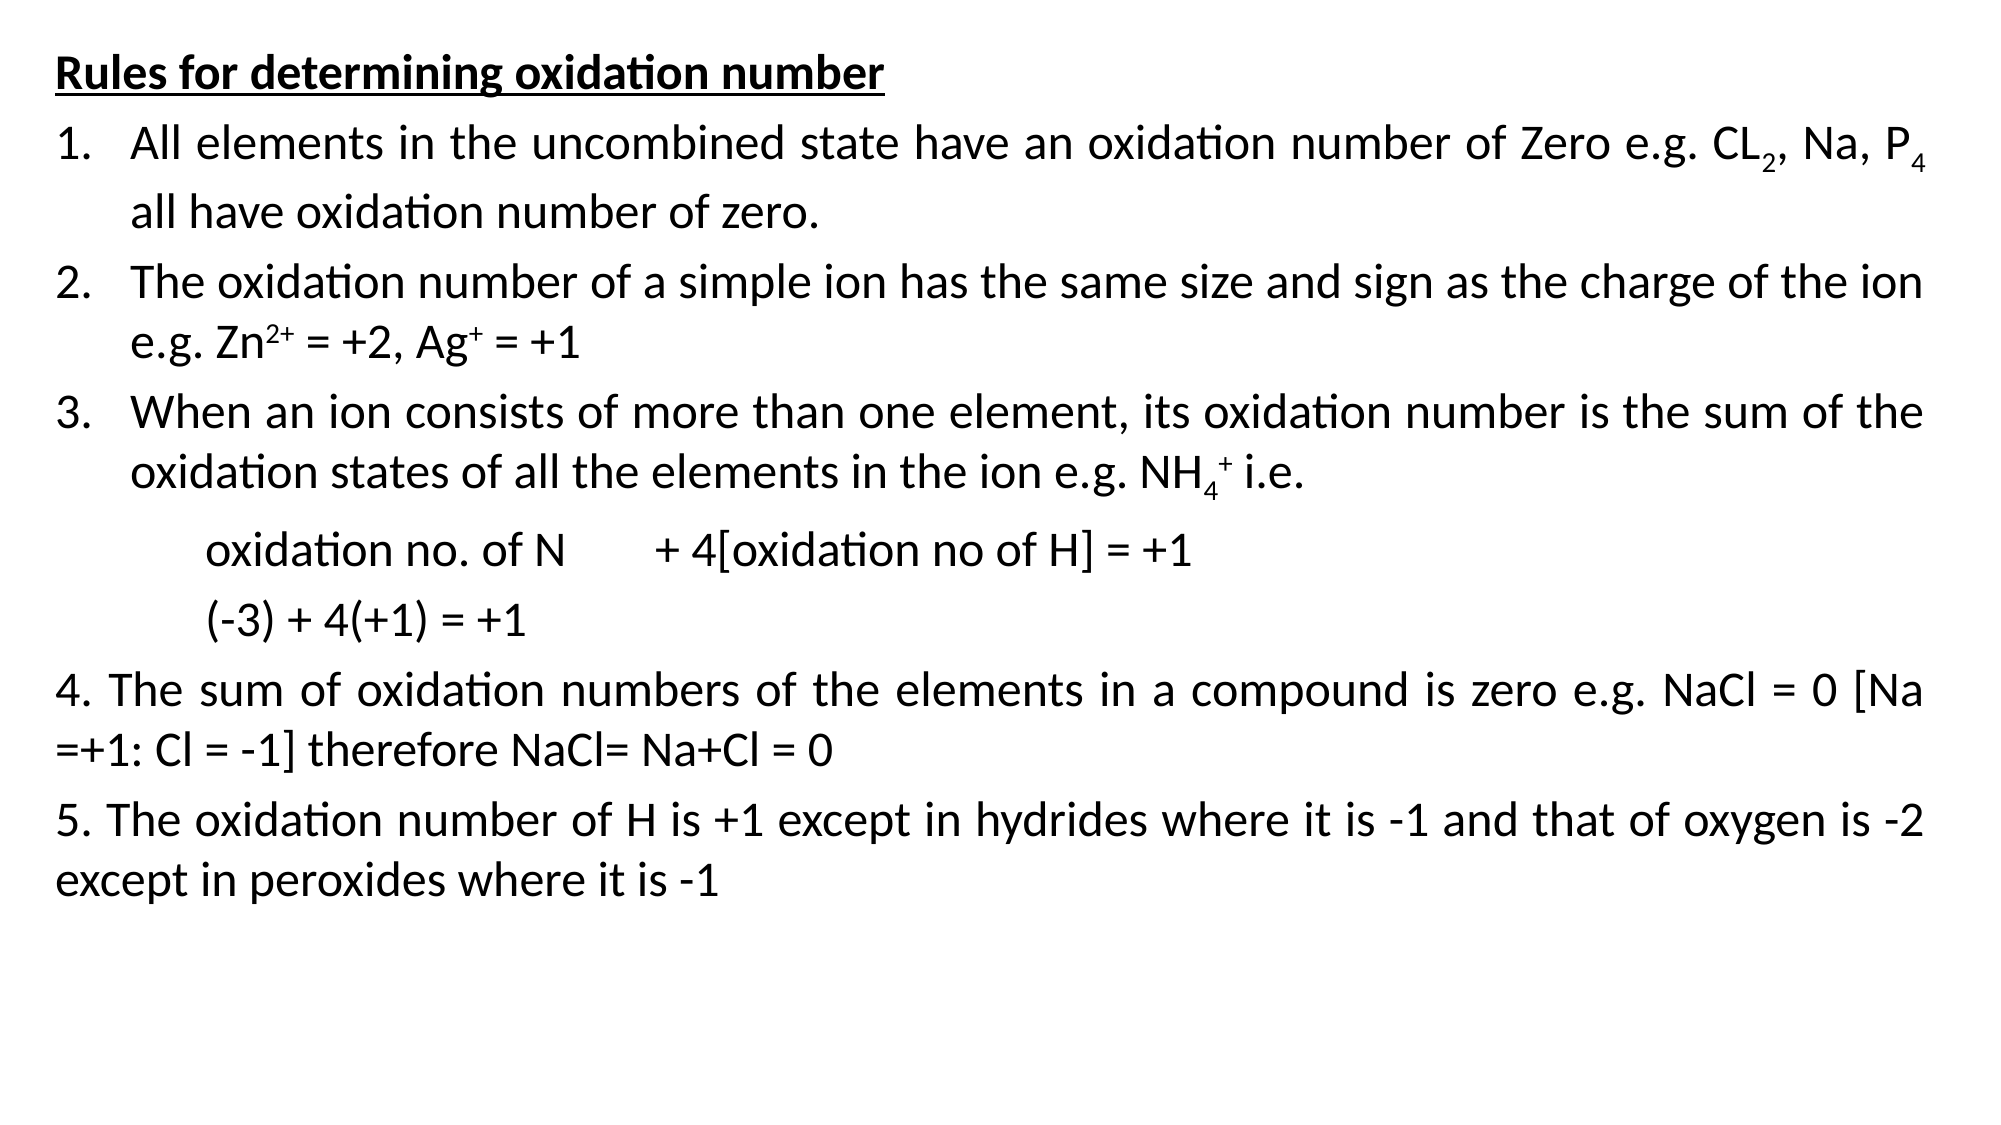

Rules for determining oxidation number
All elements in the uncombined state have an oxidation number of Zero e.g. CL2, Na, P4 all have oxidation number of zero.
The oxidation number of a simple ion has the same size and sign as the charge of the ion e.g. Zn2+ = +2, Ag+ = +1
When an ion consists of more than one element, its oxidation number is the sum of the oxidation states of all the elements in the ion e.g. NH4+ i.e.
	oxidation no. of N 	+ 4[oxidation no of H] = +1
	(-3) + 4(+1) = +1
4. The sum of oxidation numbers of the elements in a compound is zero e.g. NaCl = 0 [Na =+1: Cl = -1] therefore NaCl= Na+Cl = 0
5. The oxidation number of H is +1 except in hydrides where it is -1 and that of oxygen is -2 except in peroxides where it is -1